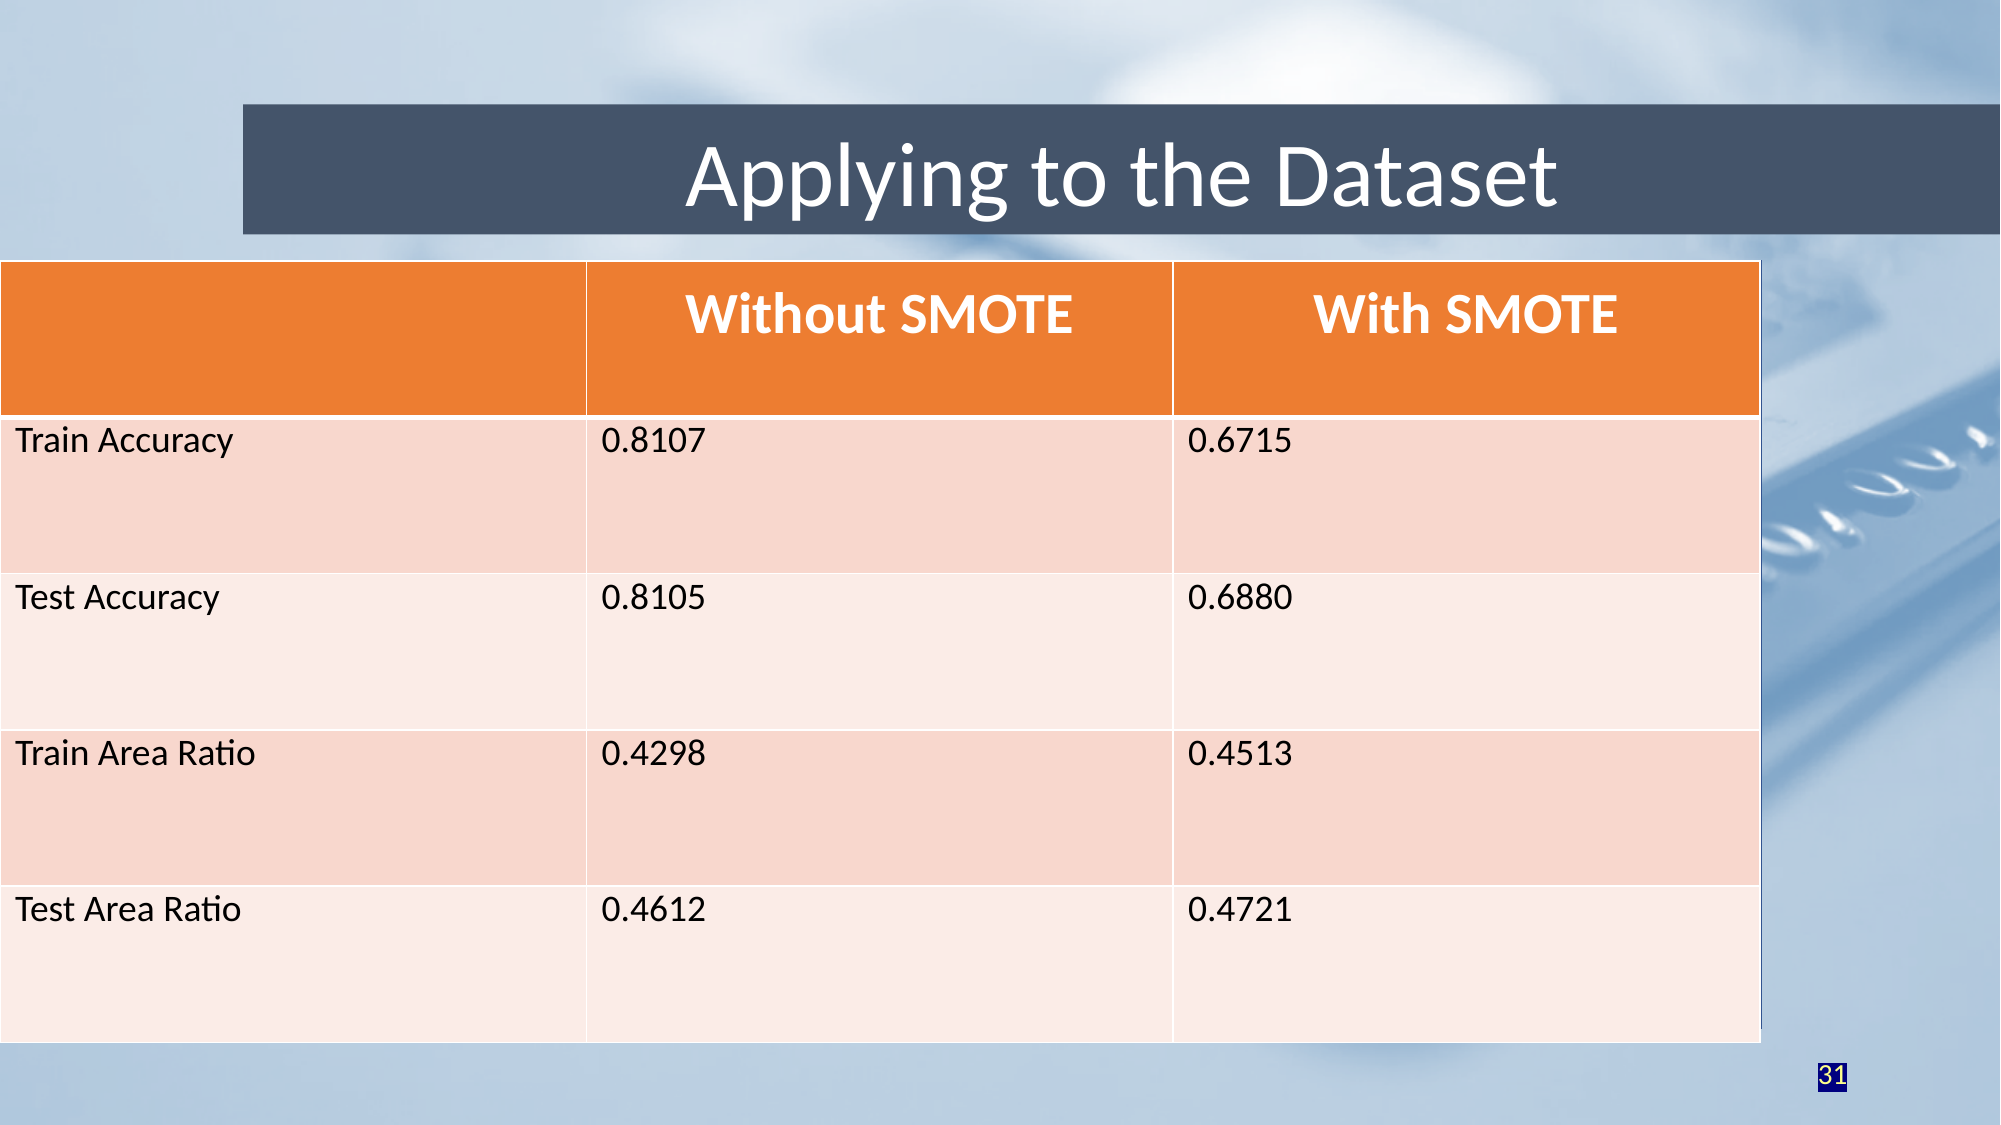

Applying to the Dataset
|  | Without SMOTE | With SMOTE |
| --- | --- | --- |
| Train Accuracy | 0.8107 | 0.6715 |
| Test Accuracy | 0.8105 | 0.6880 |
| Train Area Ratio | 0.4298 | 0.4513 |
| Test Area Ratio | 0.4612 | 0.4721 |

31